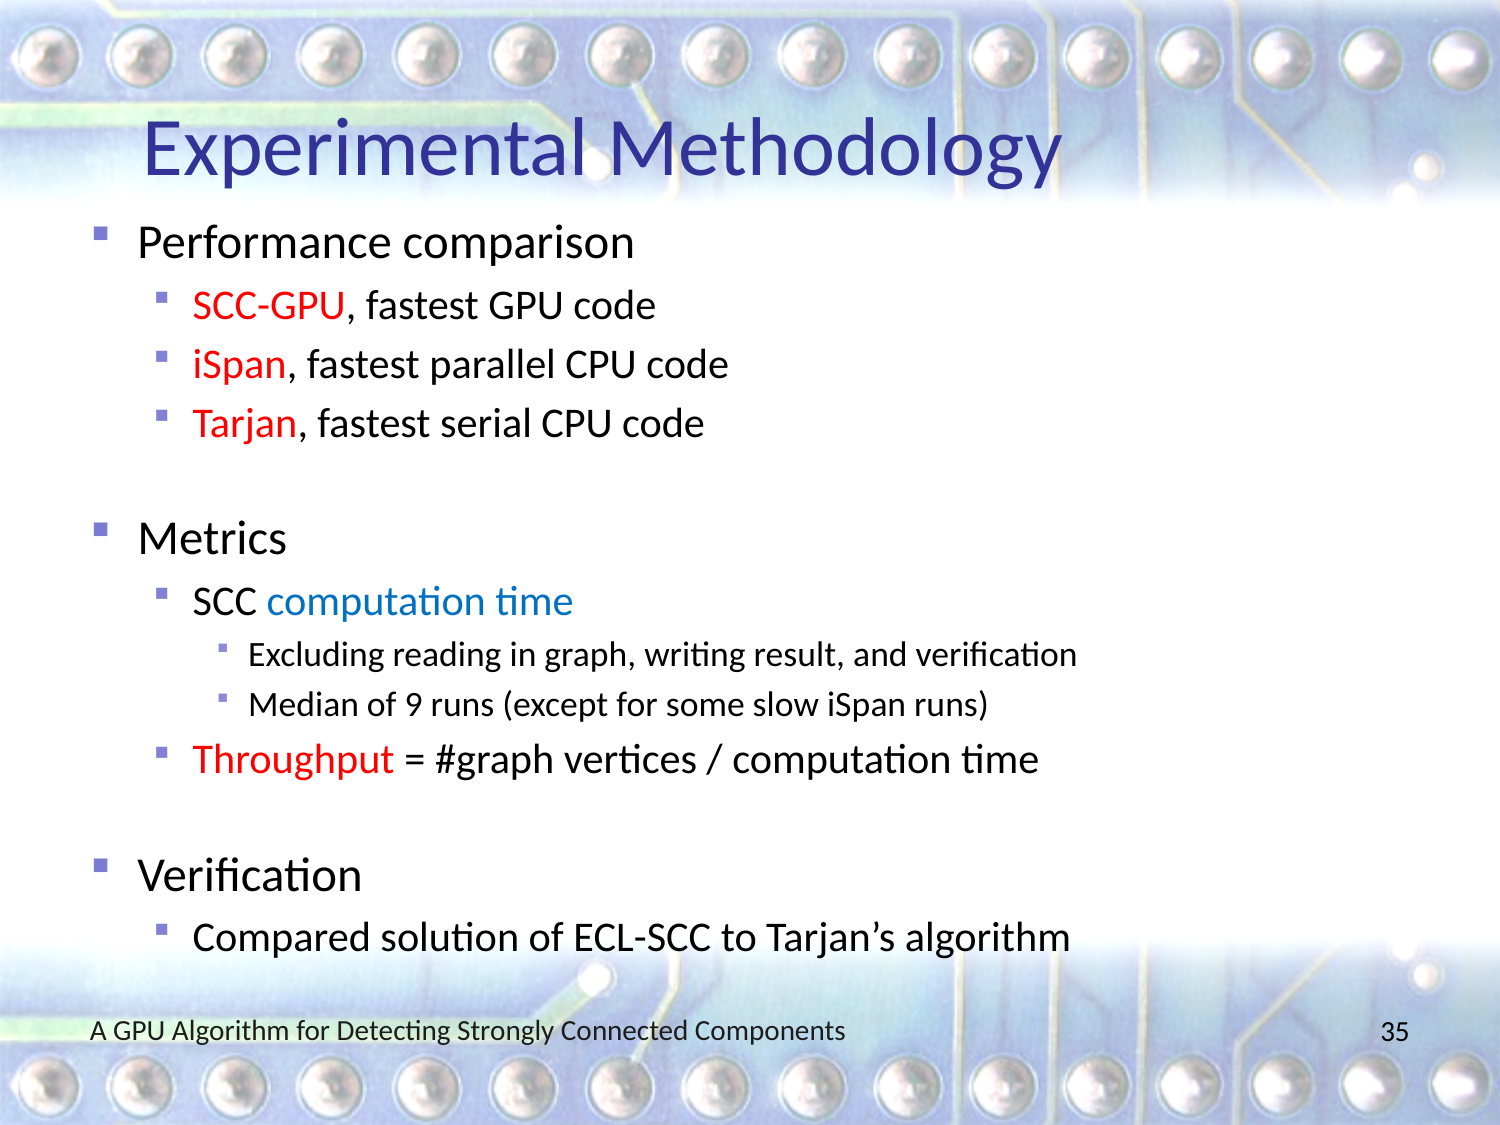

# Experimental Methodology
Performance comparison
SCC-GPU, fastest GPU code
iSpan, fastest parallel CPU code
Tarjan, fastest serial CPU code

Metrics
SCC computation time
Excluding reading in graph, writing result, and verification
Median of 9 runs (except for some slow iSpan runs)
Throughput = #graph vertices / computation time

Verification
Compared solution of ECL-SCC to Tarjan’s algorithm
A GPU Algorithm for Detecting Strongly Connected Components
35